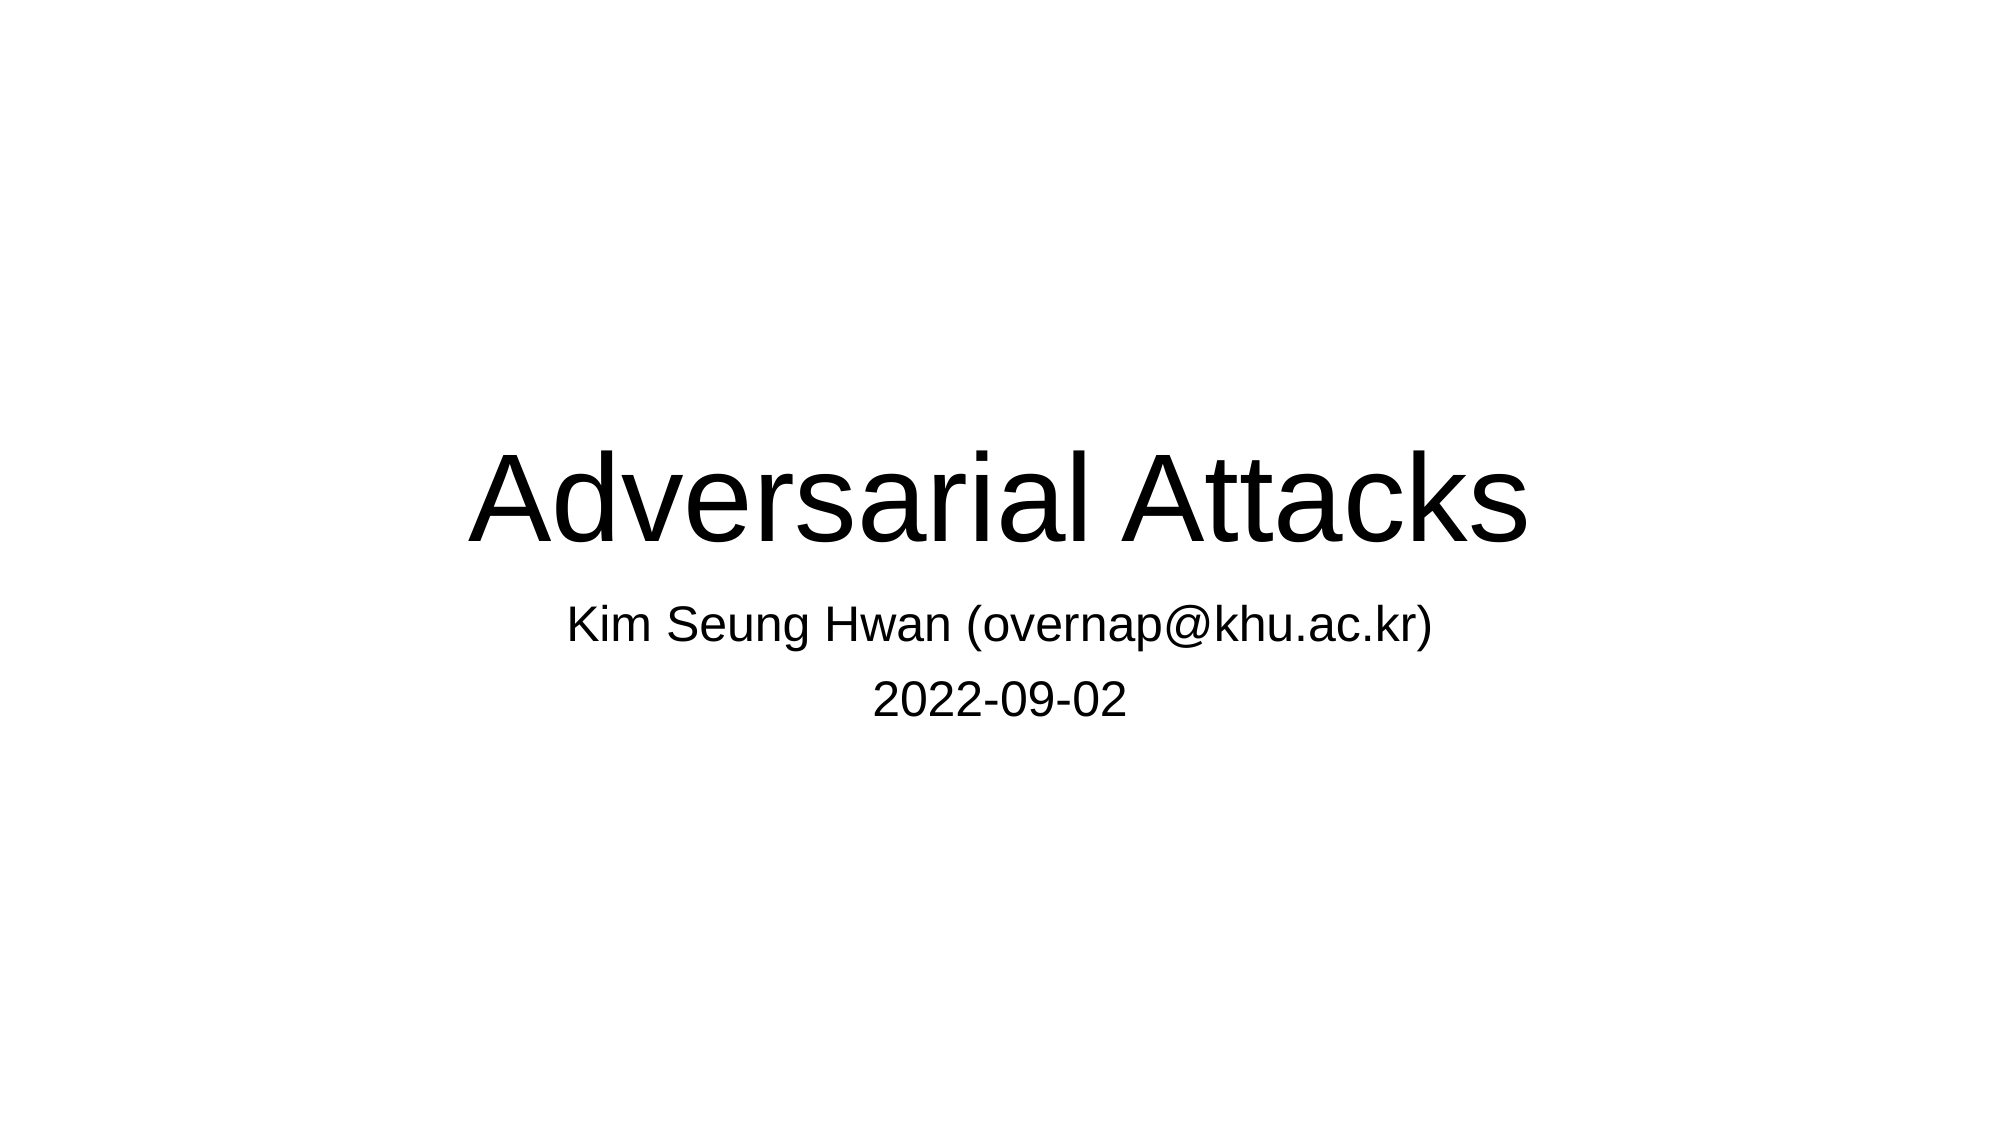

# Adversarial Attacks
Kim Seung Hwan (overnap@khu.ac.kr)
2022-09-02